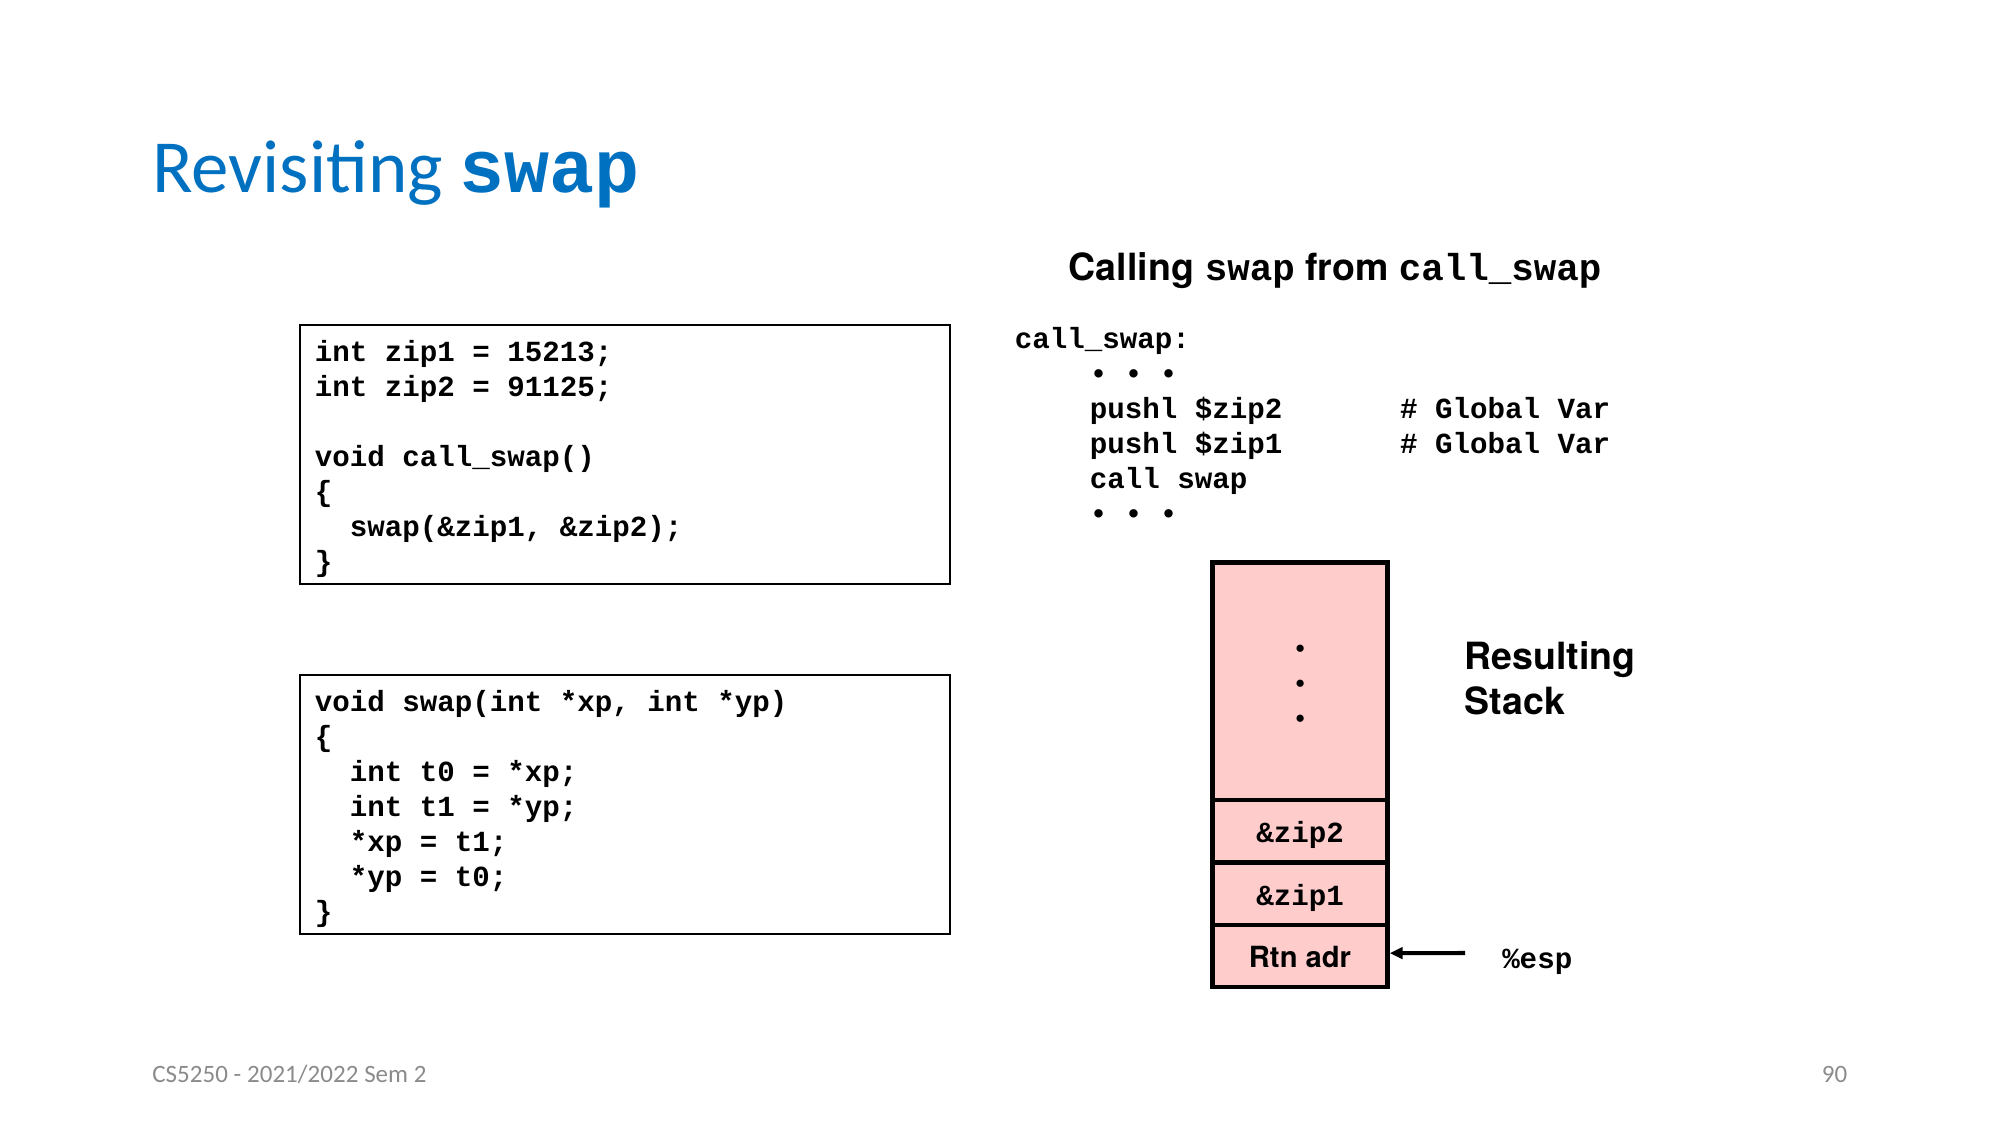

# Revisiting swap
Calling swap from call_swap

call_swap:
	• • •
	pushl $zip2	# Global Var
	pushl $zip1	# Global Var
	call swap
	• • •
int zip1 = 15213;
int zip2 = 91125;

void call_swap()
{
  swap(&zip1, &zip2);
}
•
•
•
Resulting
Stack
void swap(int *xp, int *yp)
{
  int t0 = *xp;
  int t1 = *yp;
  *xp = t1;
  *yp = t0;
}
&zip2
&zip1
Rtn adr
%esp

CS5250 - 2021/2022 Sem 2
90